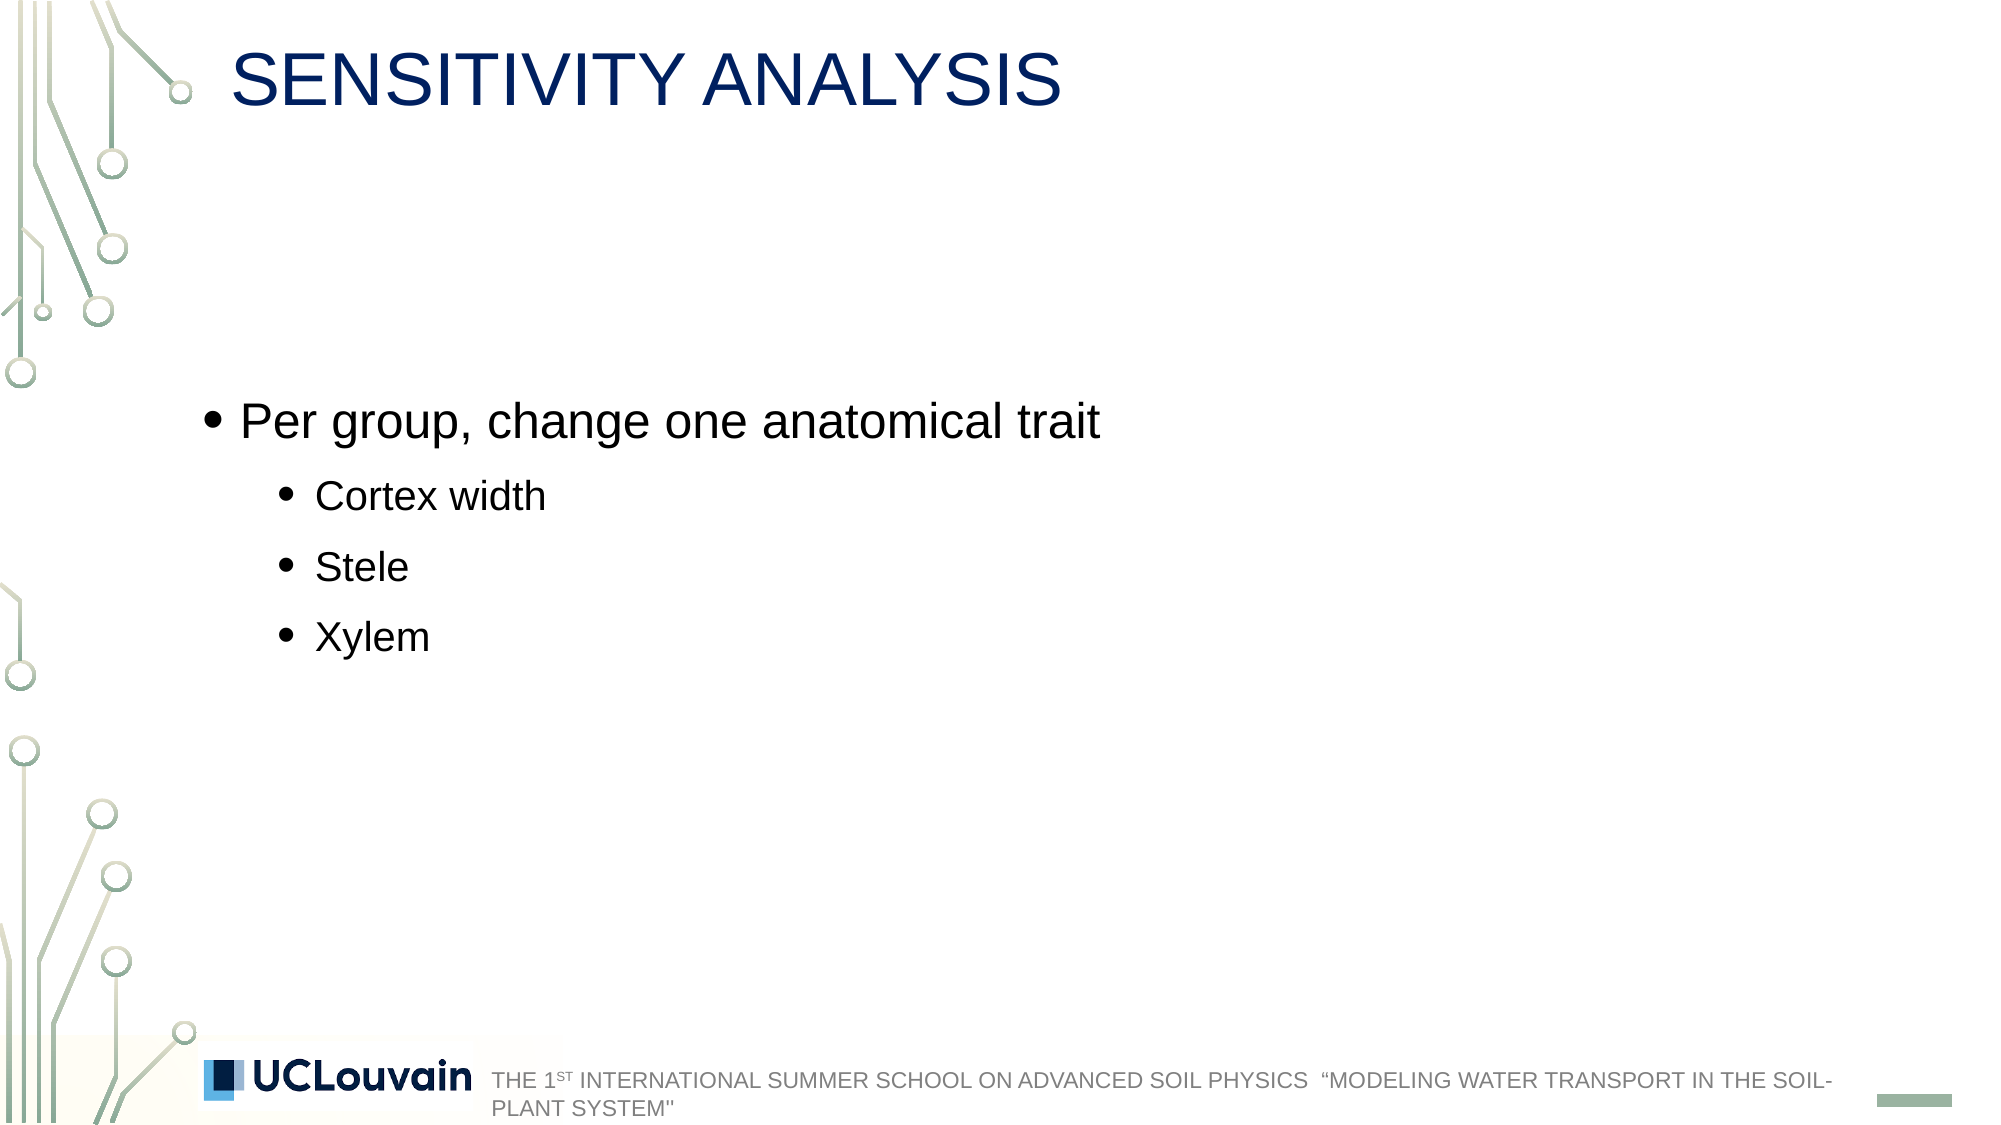

SENSITIVITY ANALYSIS
Per group, change one anatomical trait
Cortex width
Stele
Xylem